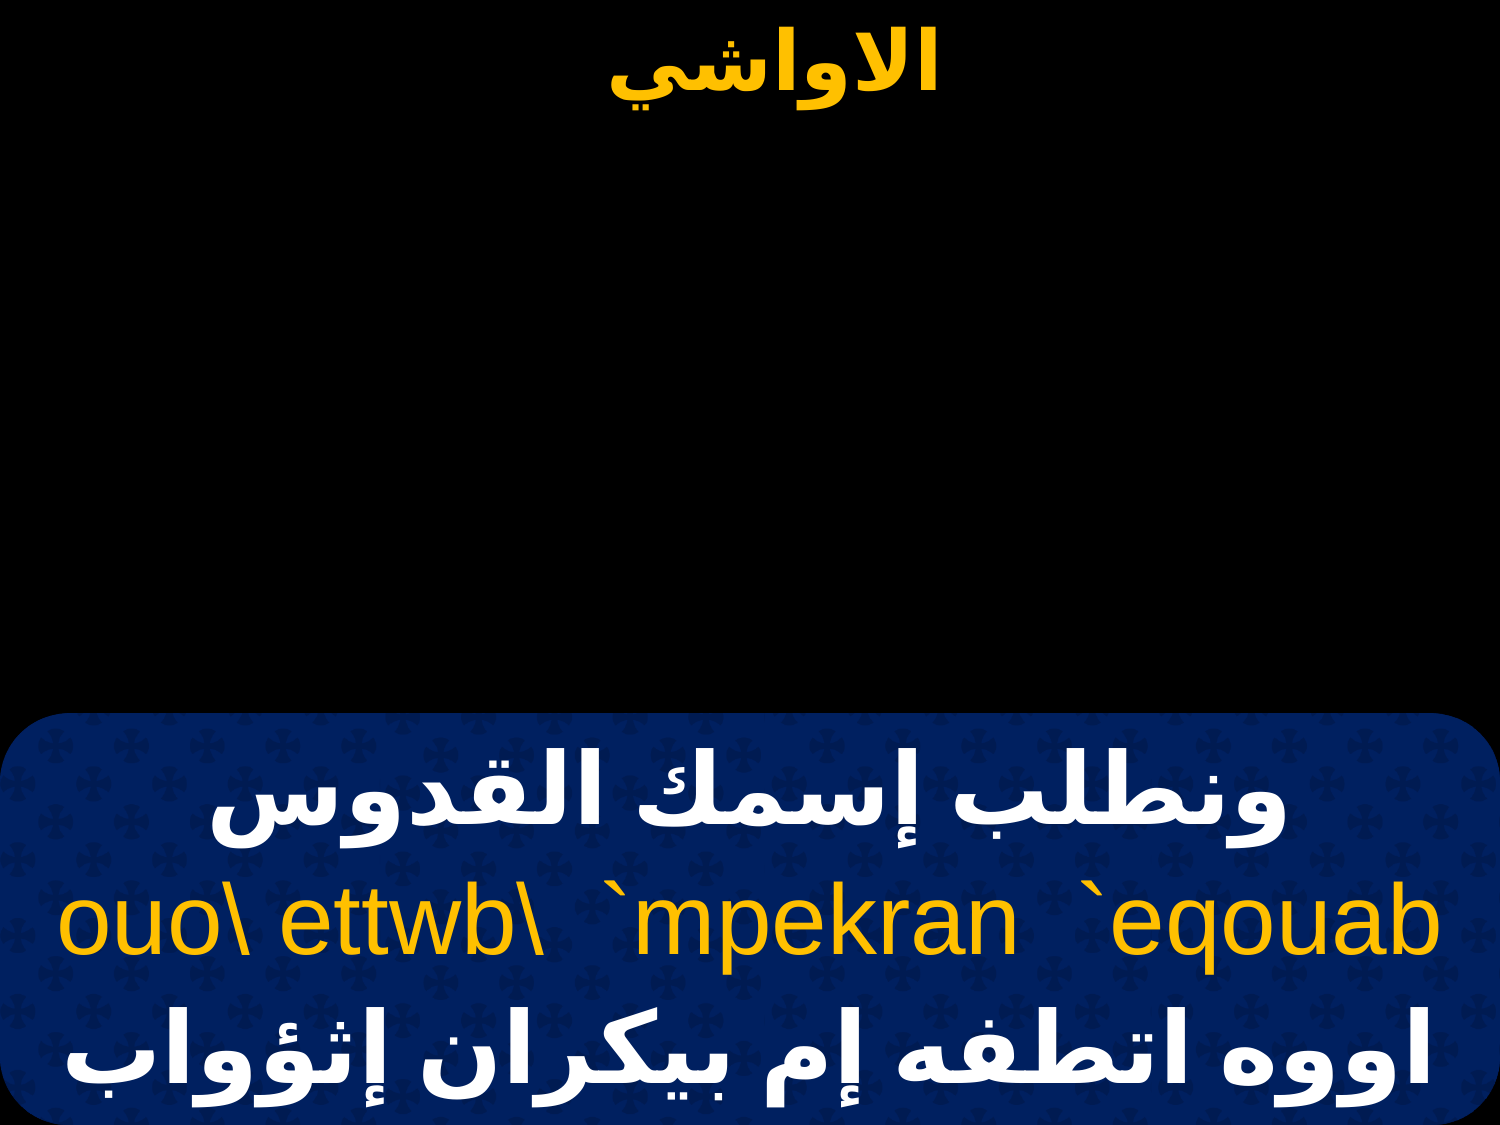

# ونطلب إسمك القدوس
ouo\ ettwb\  `mpekran  `eqouab
اووه اتطفه إم بيكران إثؤواب